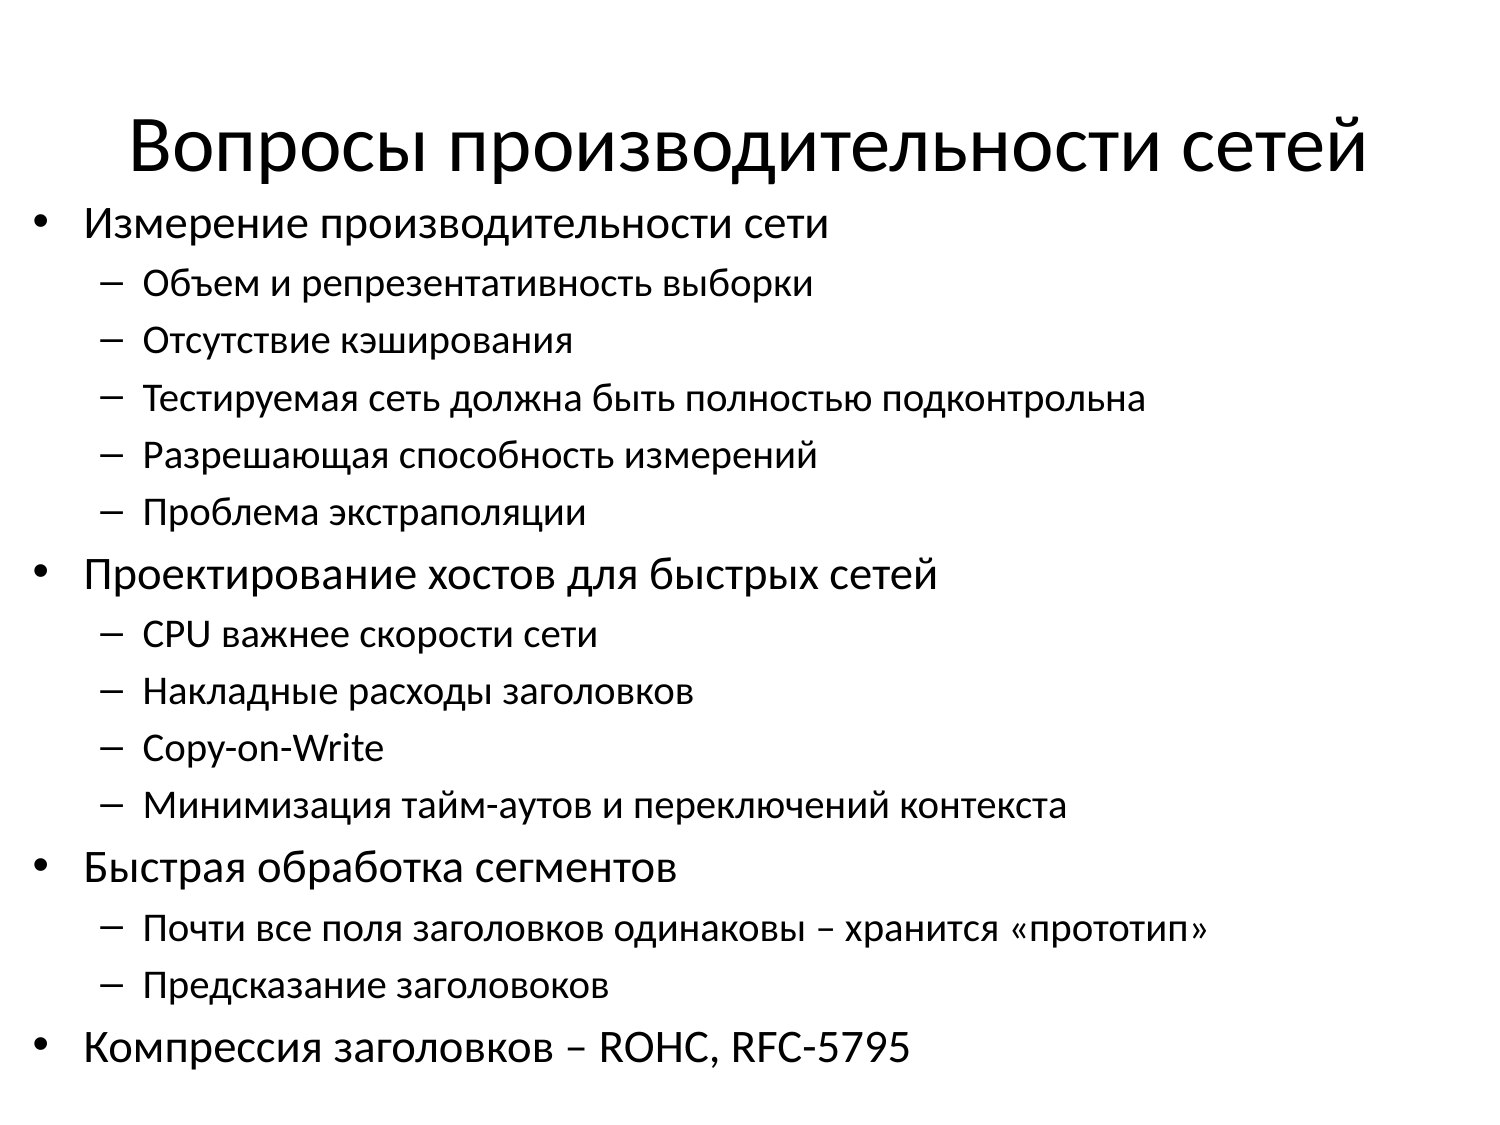

# Вопросы производительности сетей
Измерение производительности сети
Объем и репрезентативность выборки
Отсутствие кэширования
Тестируемая сеть должна быть полностью подконтрольна
Разрешающая способность измерений
Проблема экстраполяции
Проектирование хостов для быстрых сетей
CPU важнее скорости сети
Накладные расходы заголовков
Copy-on-Write
Минимизация тайм-аутов и переключений контекста
Быстрая обработка сегментов
Почти все поля заголовков одинаковы – хранится «прототип»
Предсказание заголовоков
Компрессия заголовков – ROHC, RFC-5795